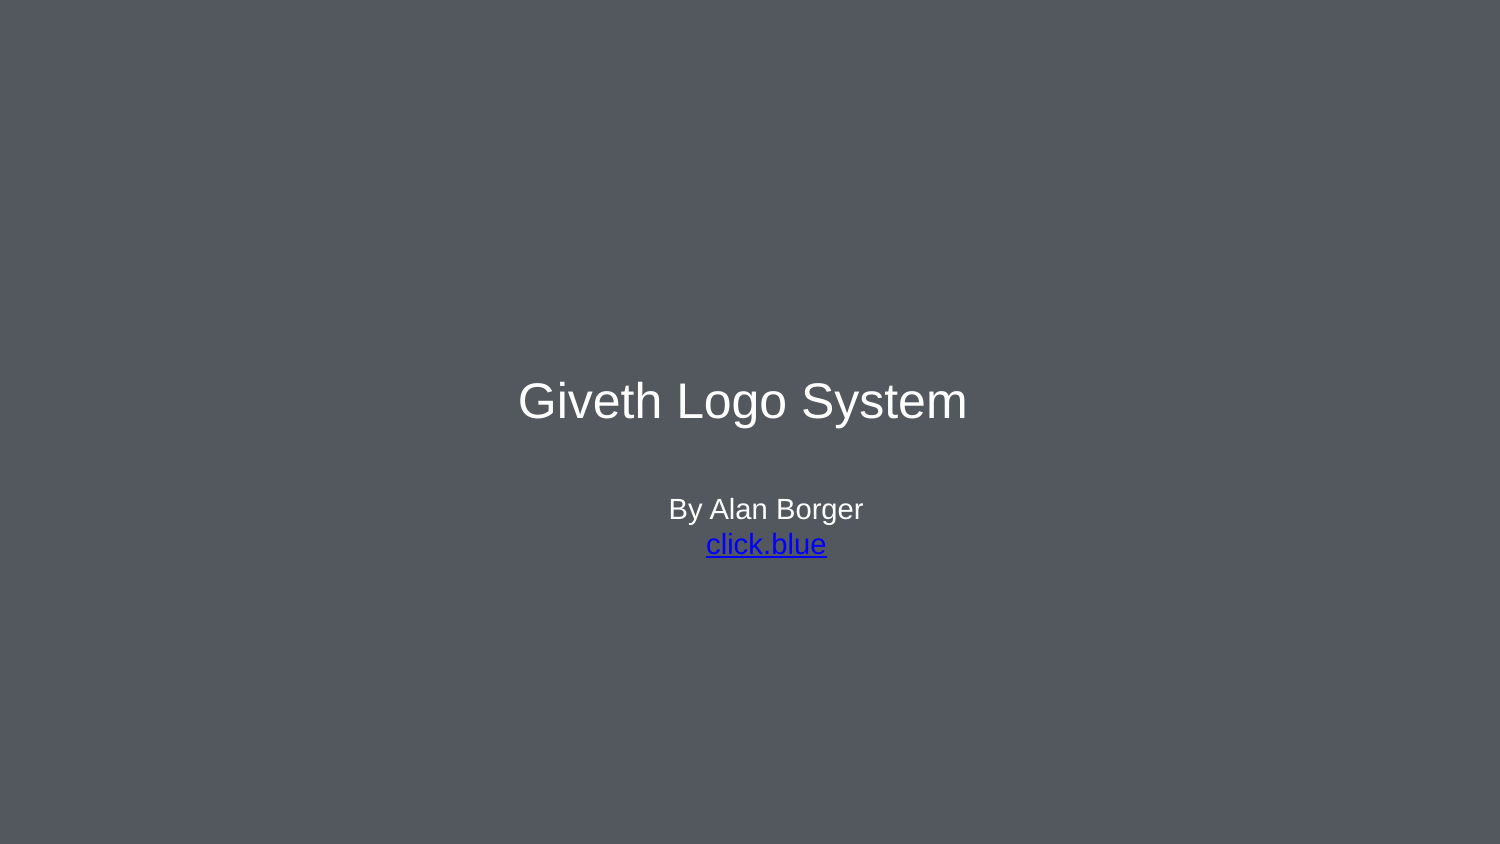

Giveth Logo System
By Alan Borger
click.blue